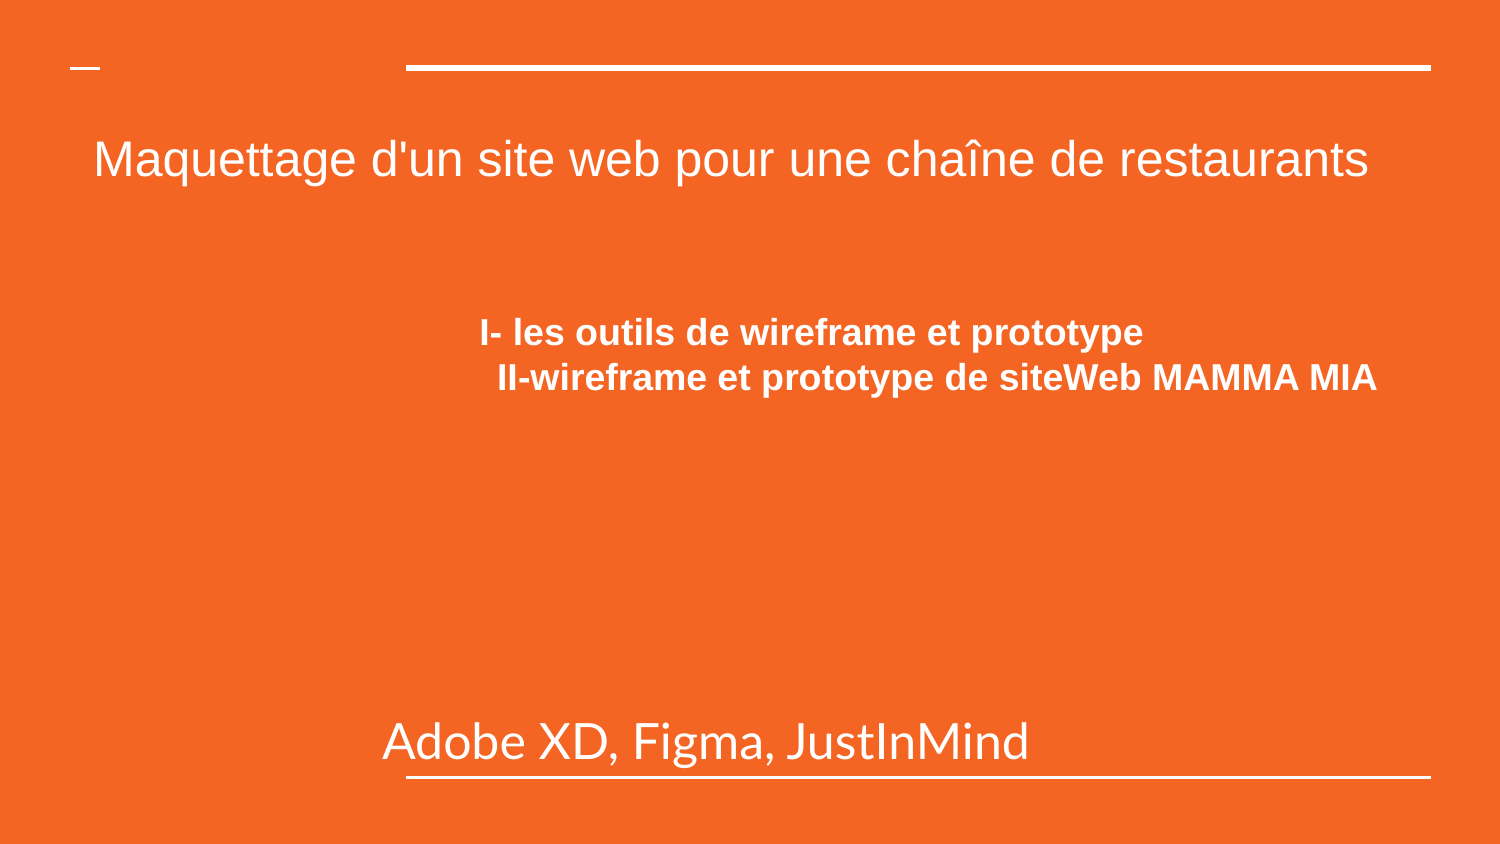

# Maquettage d'un site web pour une chaîne de restaurants

I- les outils de wireframe et prototype
                        II-wireframe et prototype de siteWeb MAMMA MIA
Adobe XD, Figma, JustInMind